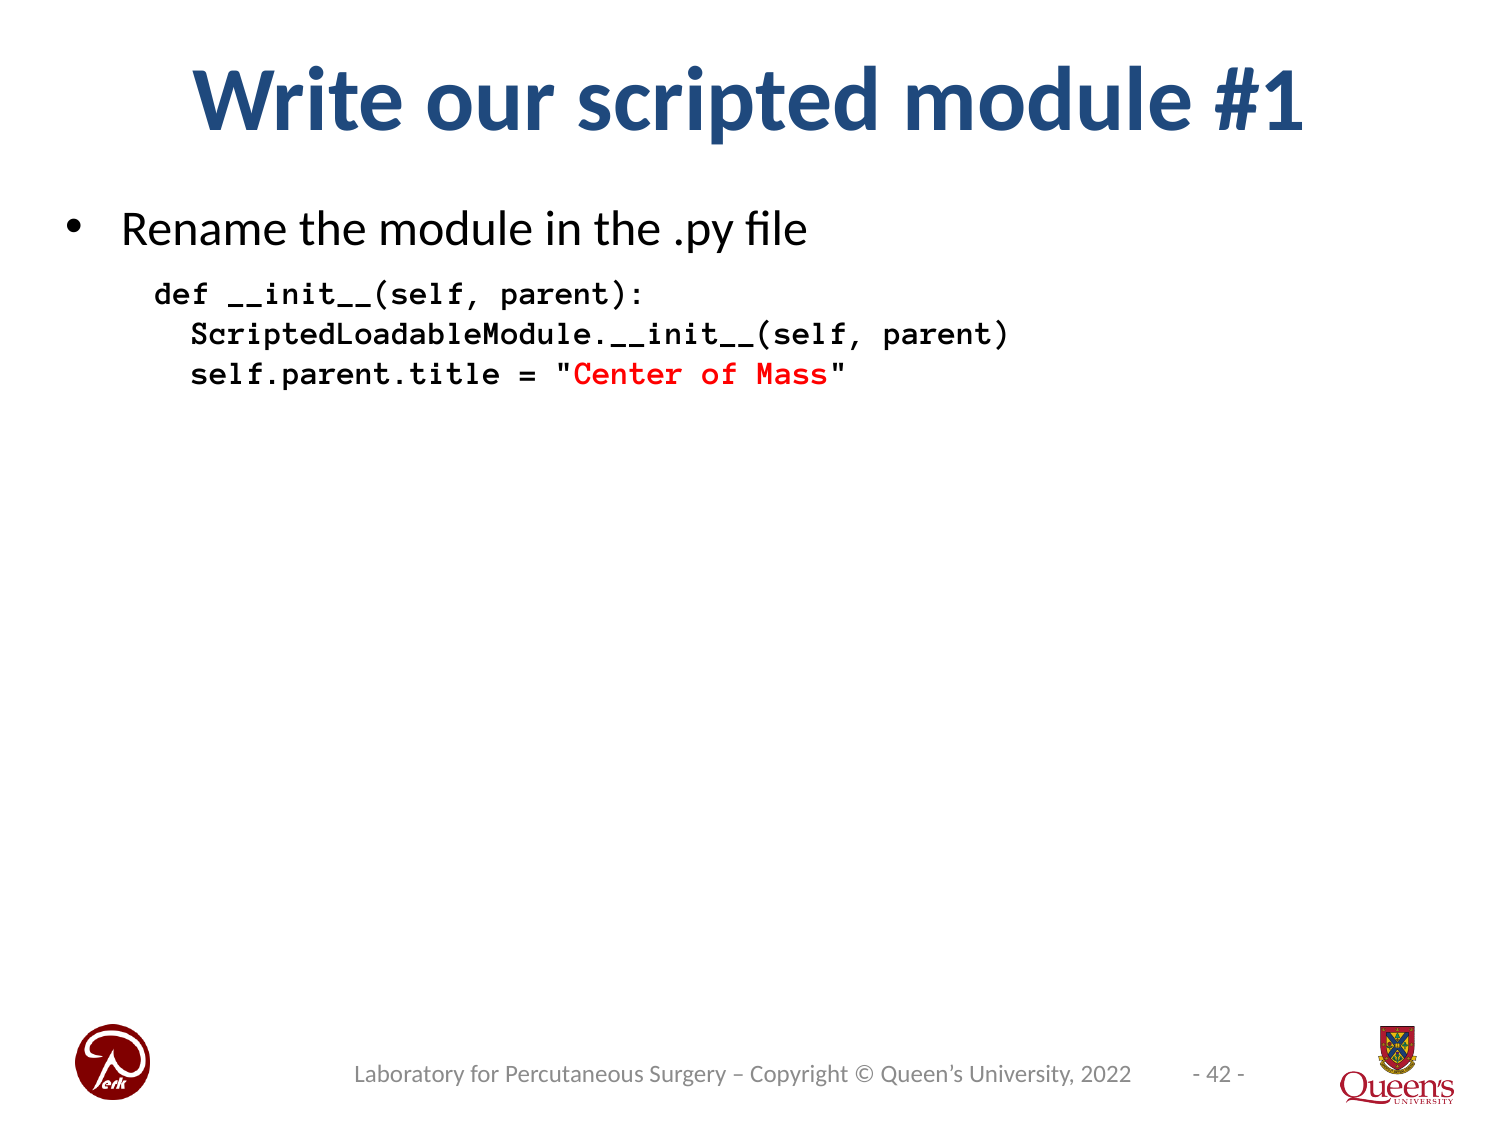

# Write our scripted module #1
Rename the module in the .py file

  def __init__(self, parent):
    ScriptedLoadableModule.__init__(self, parent)
    self.parent.title = "Center of Mass"
Laboratory for Percutaneous Surgery – Copyright © Queen’s University, 2022
- 42 -